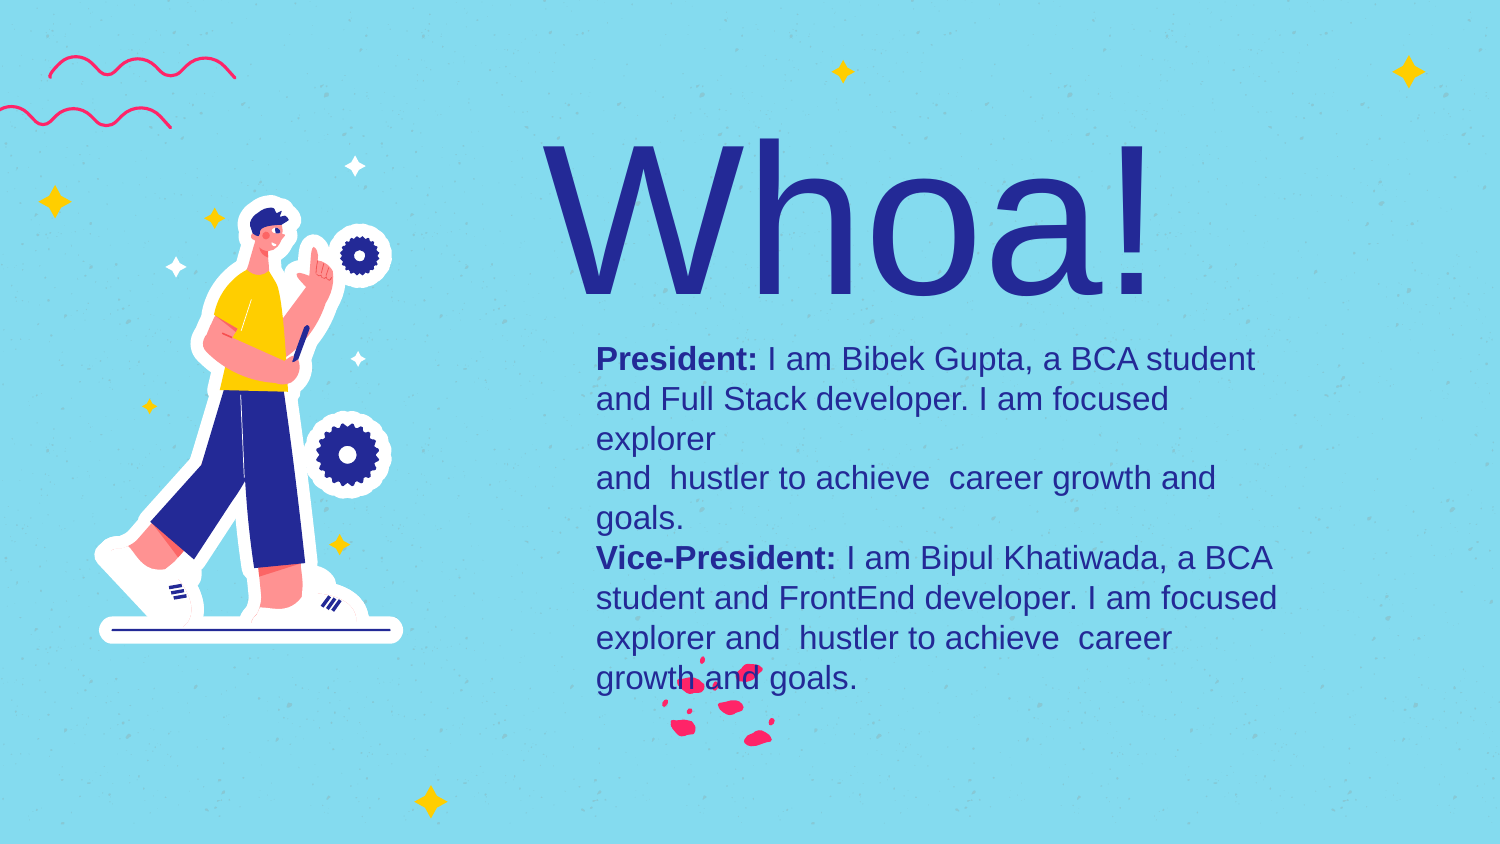

# Whoa!

President: I am Bibek Gupta, a BCA student and Full Stack developer. I am focused explorer
and  hustler to achieve  career growth and goals.
Vice-President: I am Bipul Khatiwada, a BCA student and FrontEnd developer. I am focused explorer and  hustler to achieve  career growth and goals.